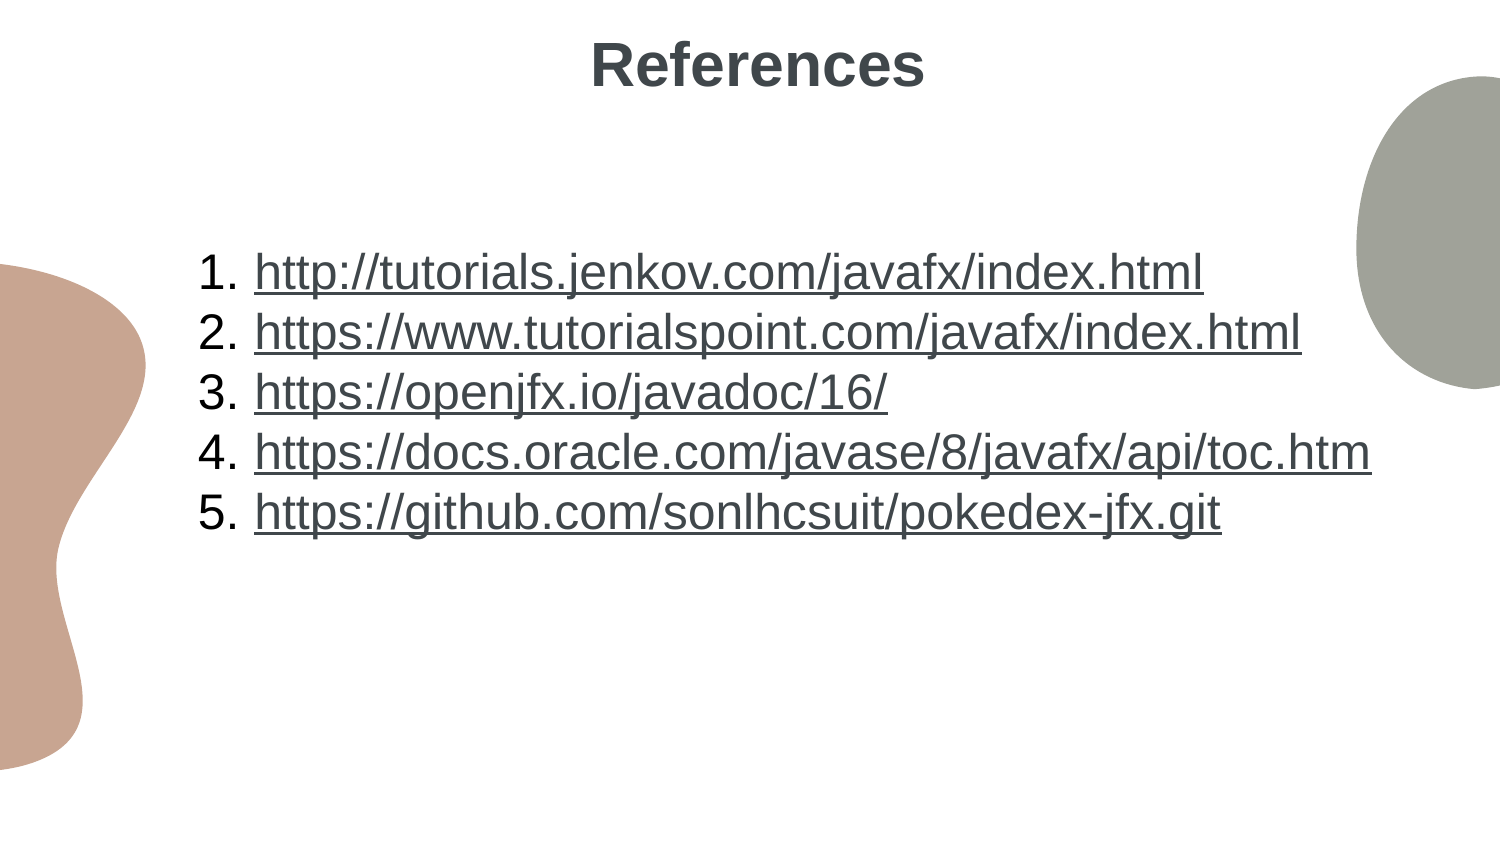

# References
http://tutorials.jenkov.com/javafx/index.html
https://www.tutorialspoint.com/javafx/index.html
https://openjfx.io/javadoc/16/
https://docs.oracle.com/javase/8/javafx/api/toc.htm
https://github.com/sonlhcsuit/pokedex-jfx.git